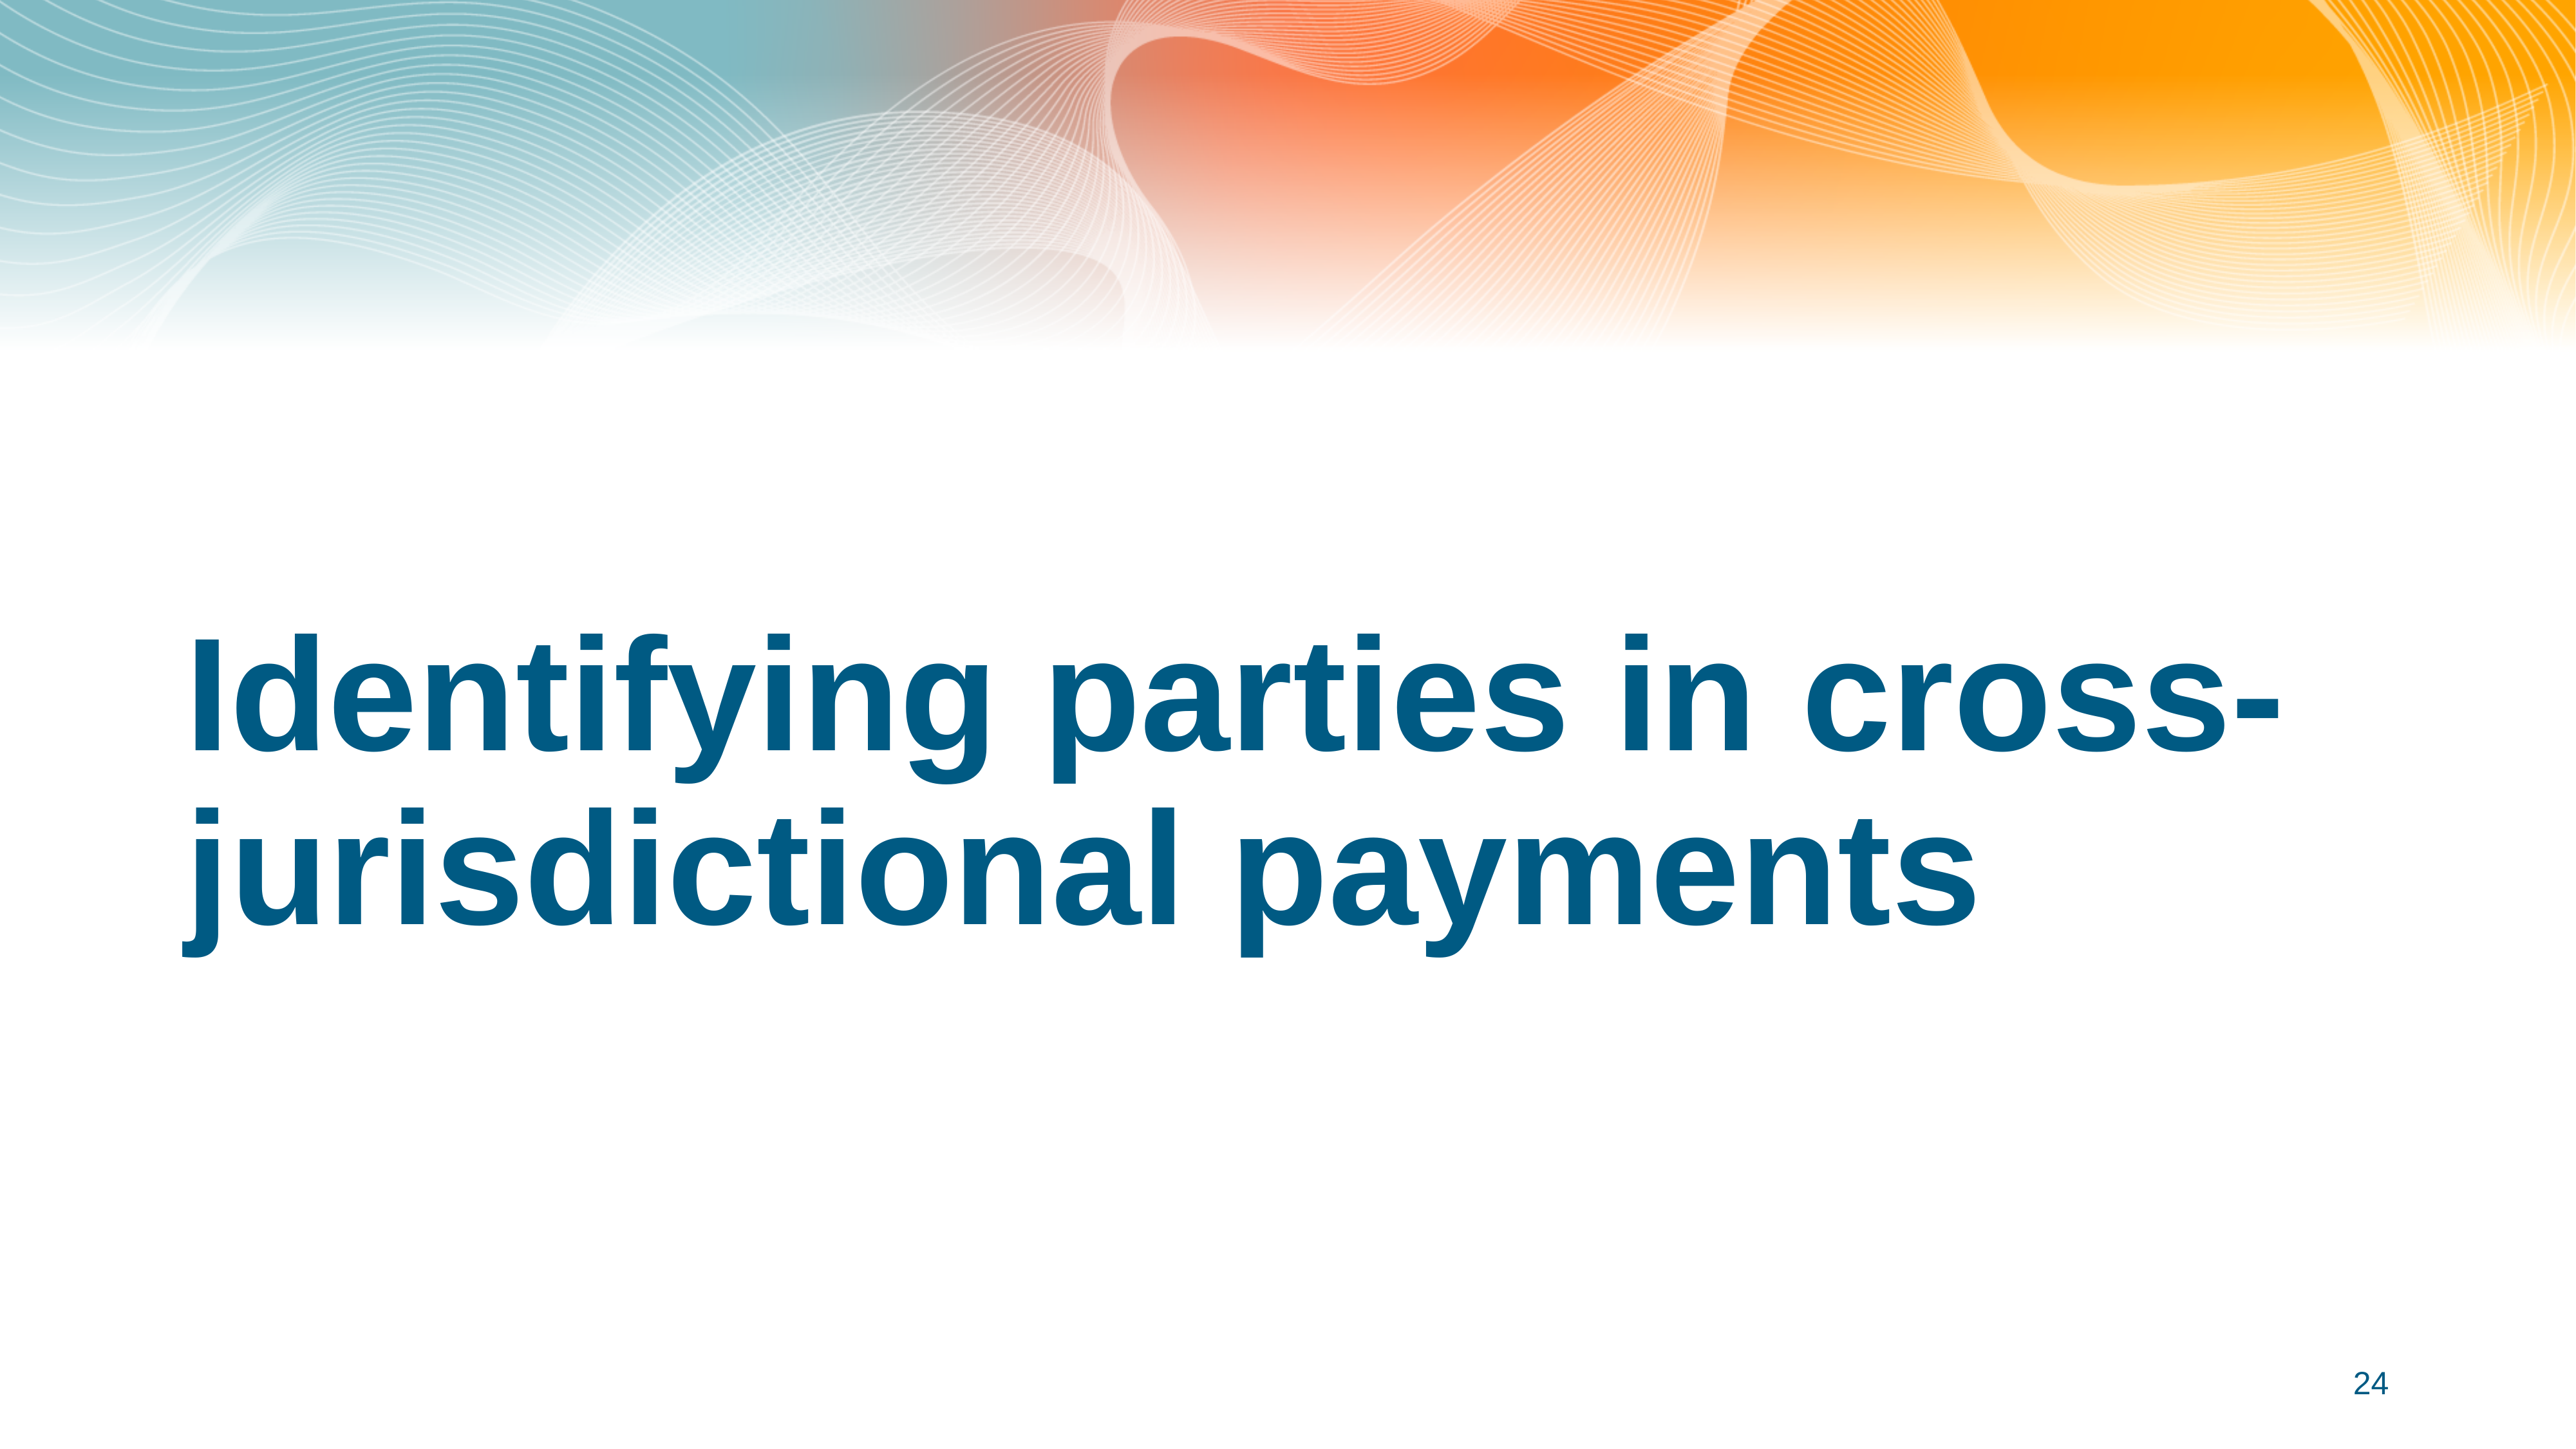

# Identifying parties in cross-jurisdictional payments

24